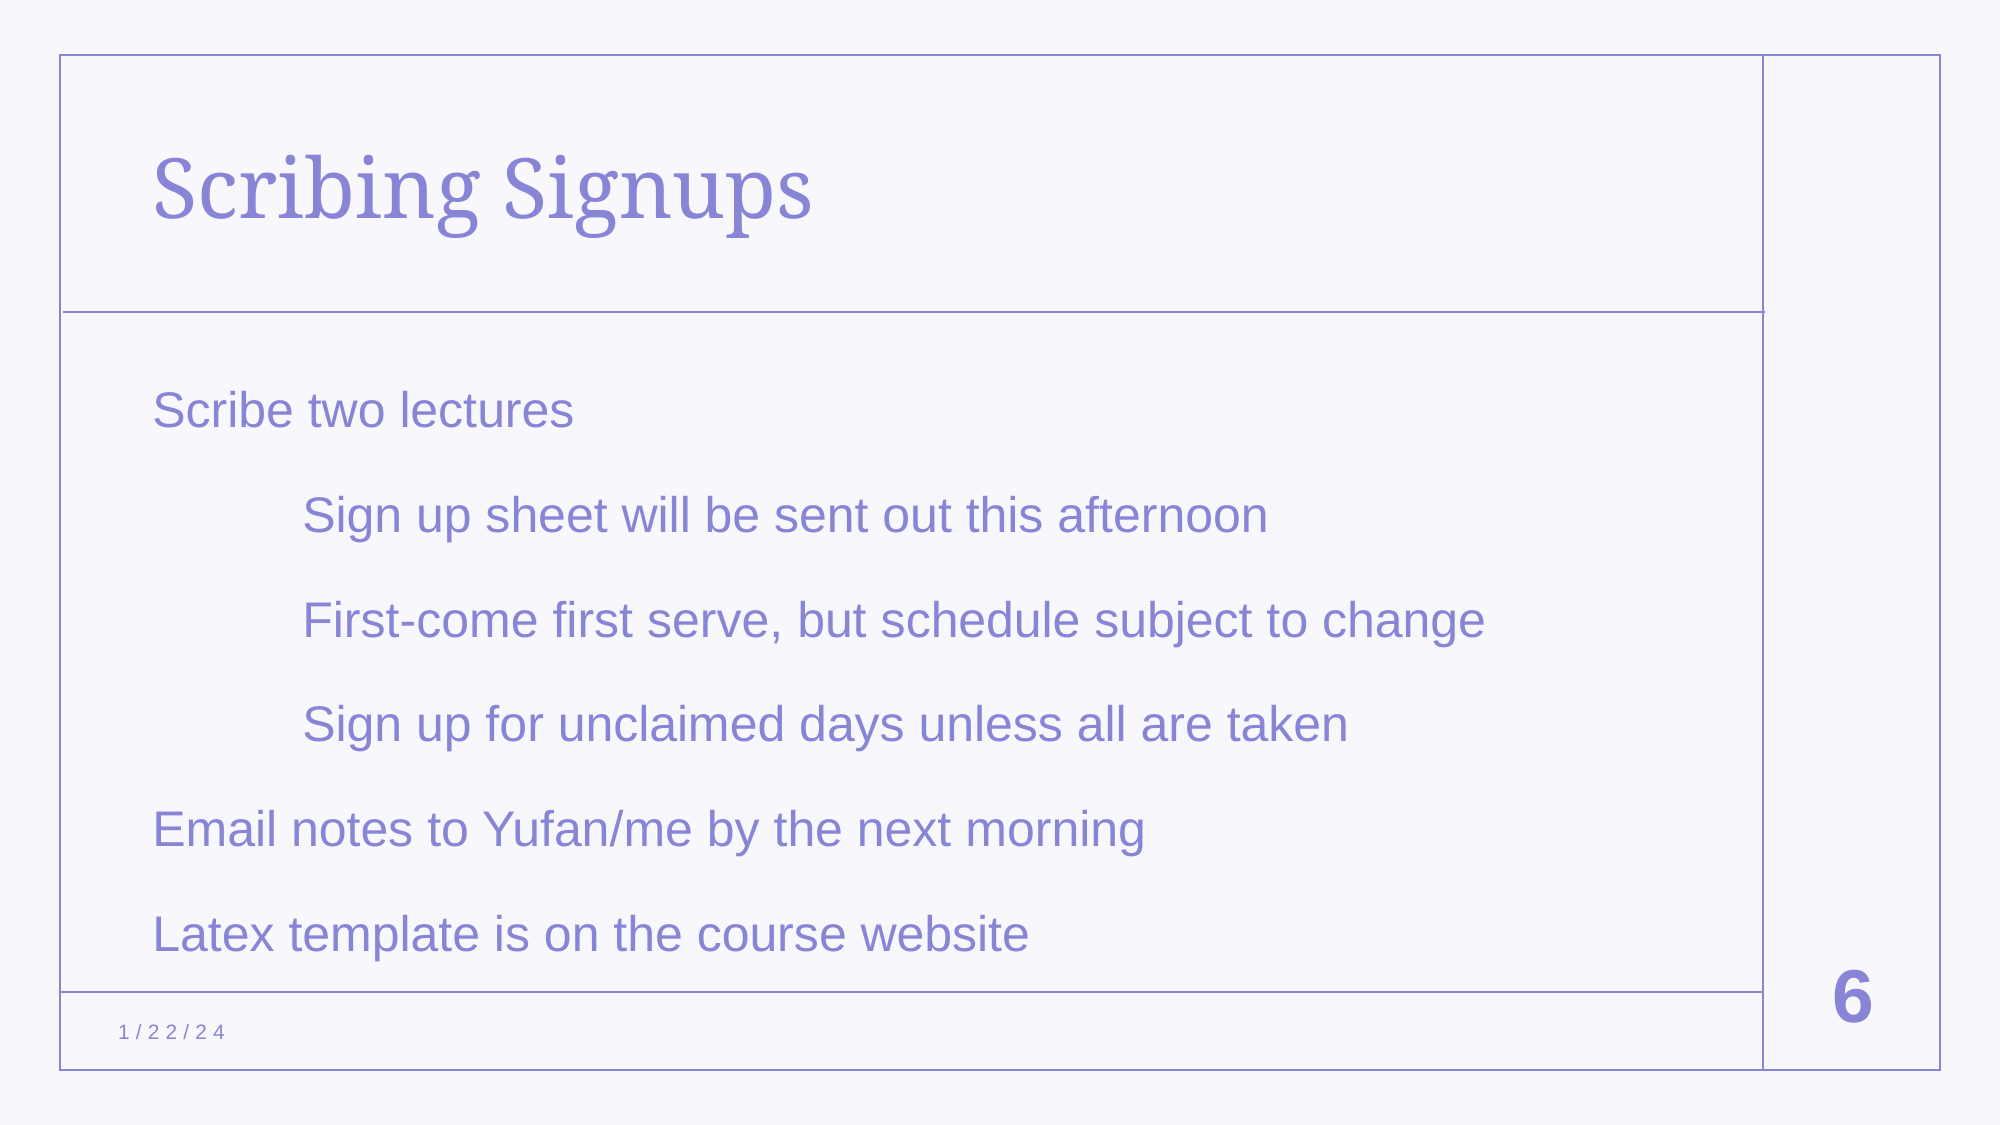

# Scribing Signups
Scribe two lectures
	Sign up sheet will be sent out this afternoon
	First-come first serve, but schedule subject to change
	Sign up for unclaimed days unless all are taken
Email notes to Yufan/me by the next morning
Latex template is on the course website

6
1/22/24